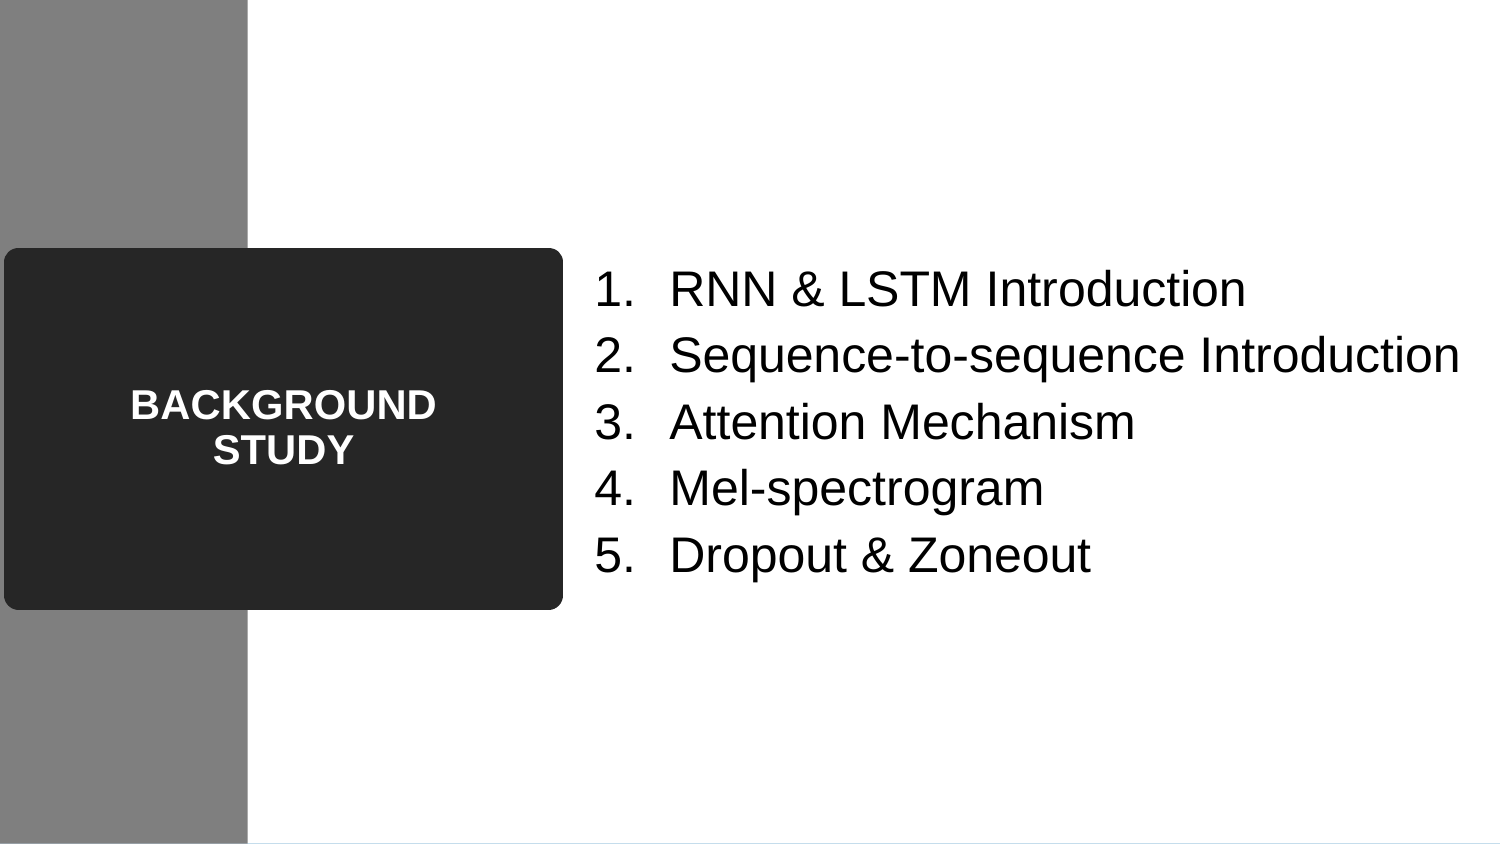

RNN & LSTM Introduction
Sequence-to-sequence Introduction
Attention Mechanism
Mel-spectrogram
Dropout & Zoneout
# Background sTUDY